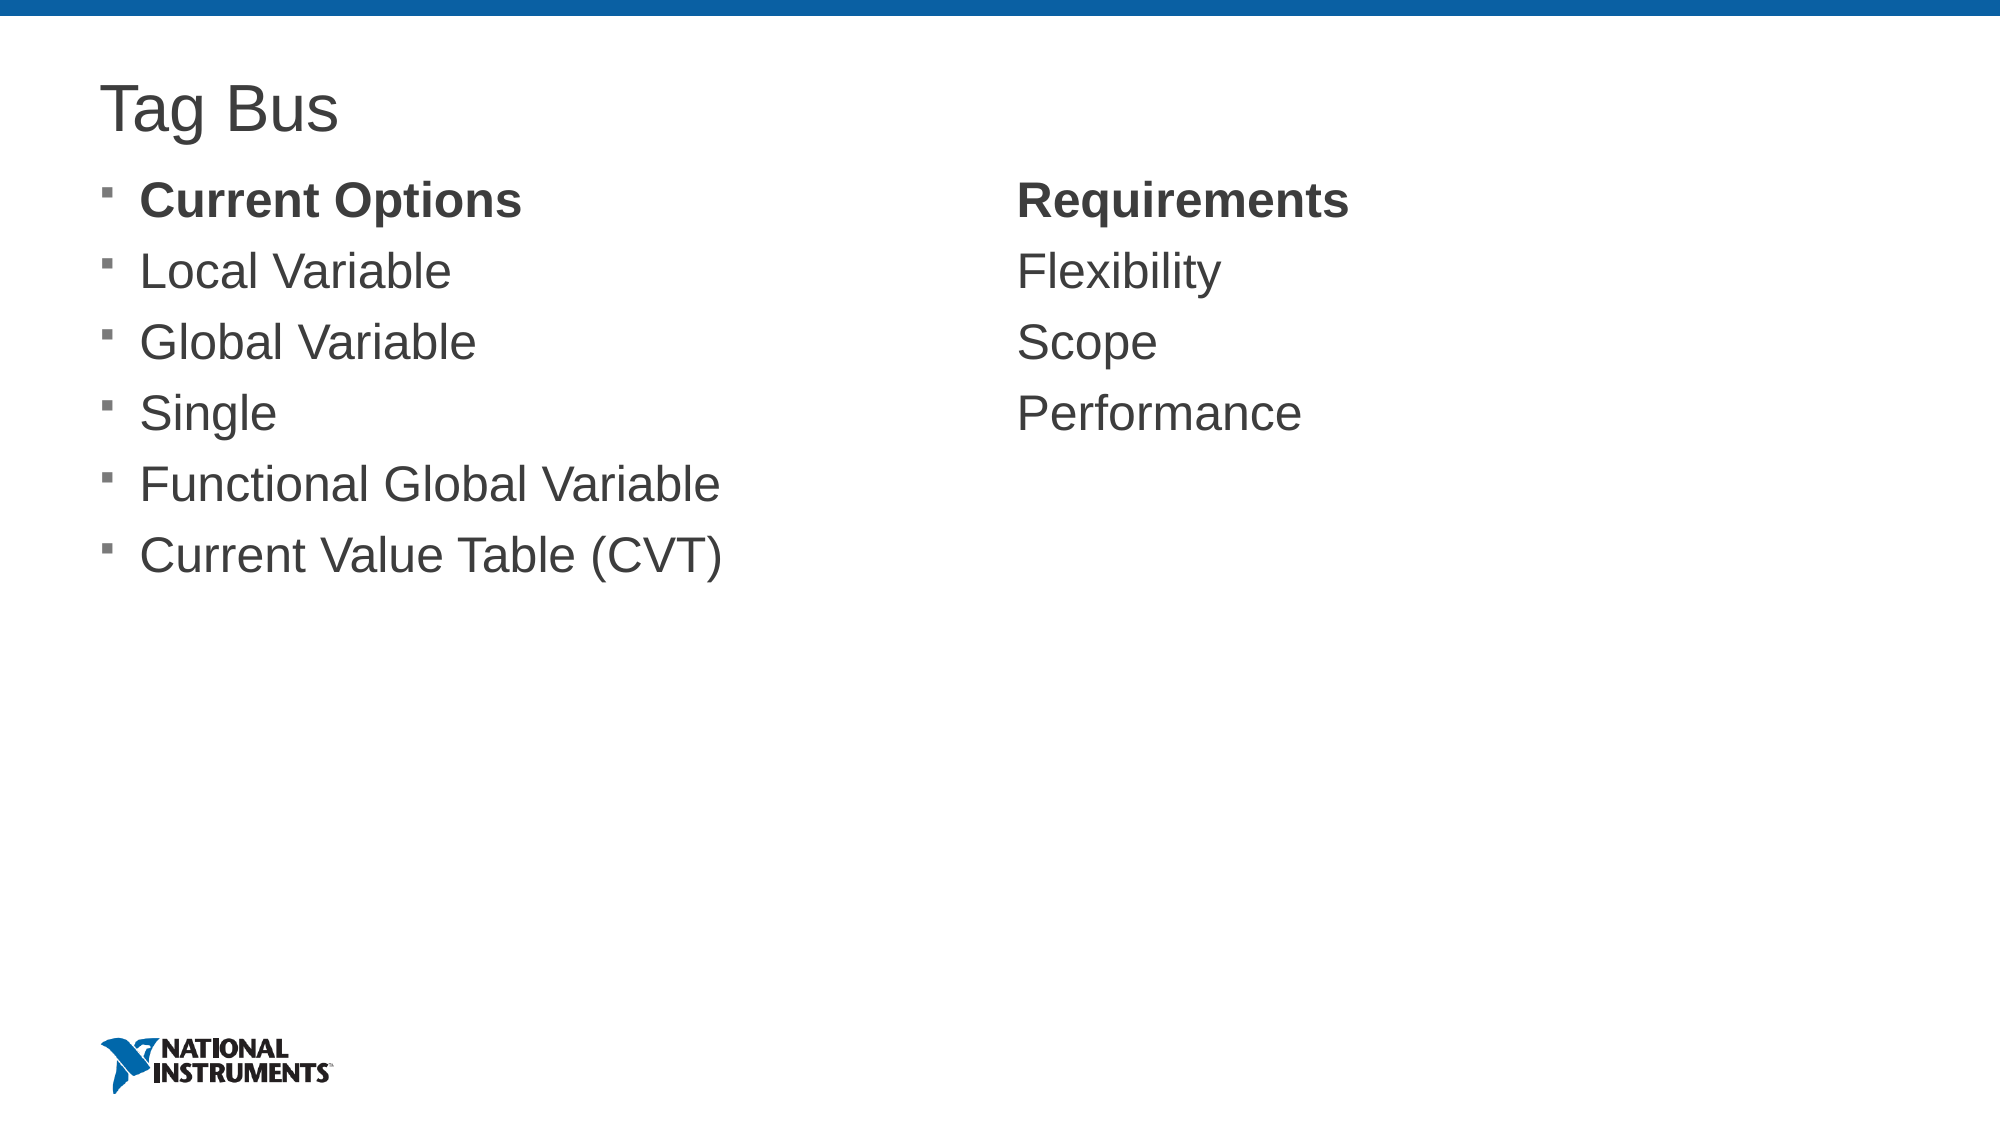

# Tag Bus

Current Options
Local Variable
Global Variable
Single
Functional Global Variable
Current Value Table (CVT)

Requirements
Flexibility
Scope
Performance